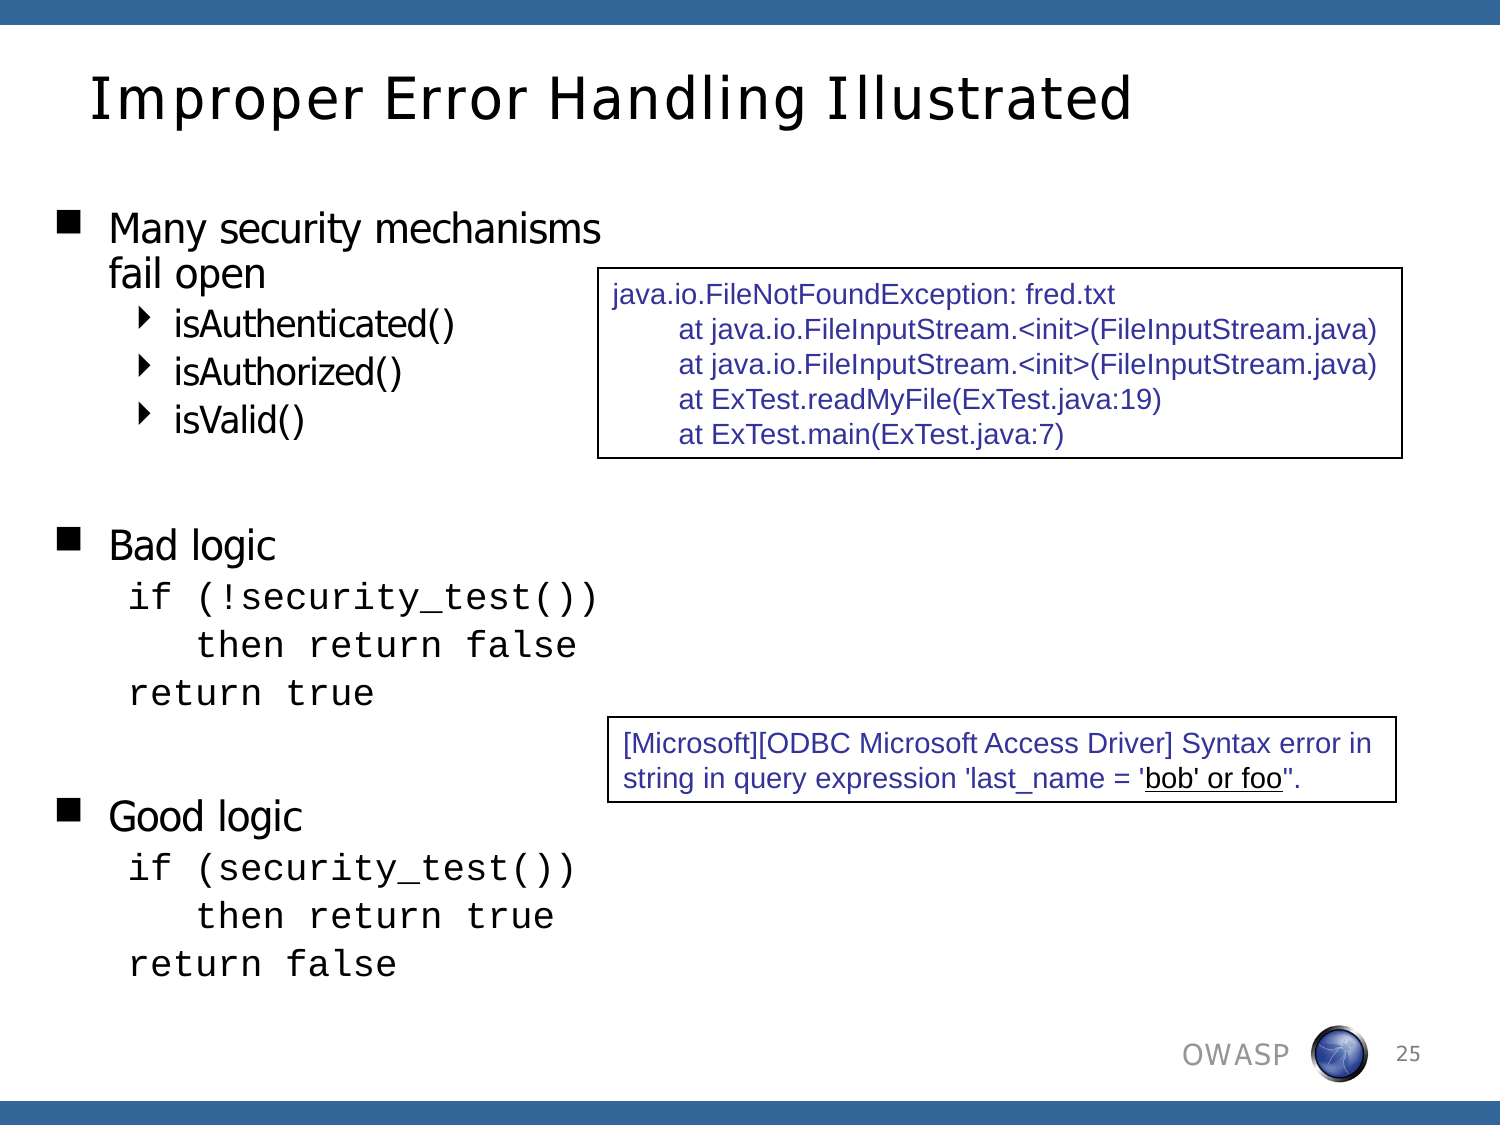

# Improper Error Handling Illustrated
Many security mechanisms fail open
isAuthenticated()
isAuthorized()
isValid()

Bad logic
if (!security_test())
   then return false
return true

Good logic
if (security_test())
   then return true
return false
java.io.FileNotFoundException: fred.txt
        at java.io.FileInputStream.<init>(FileInputStream.java)
        at java.io.FileInputStream.<init>(FileInputStream.java)
        at ExTest.readMyFile(ExTest.java:19)
        at ExTest.main(ExTest.java:7)
[Microsoft][ODBC Microsoft Access Driver] Syntax error in string in query expression 'last_name = 'bob' or foo''.
25